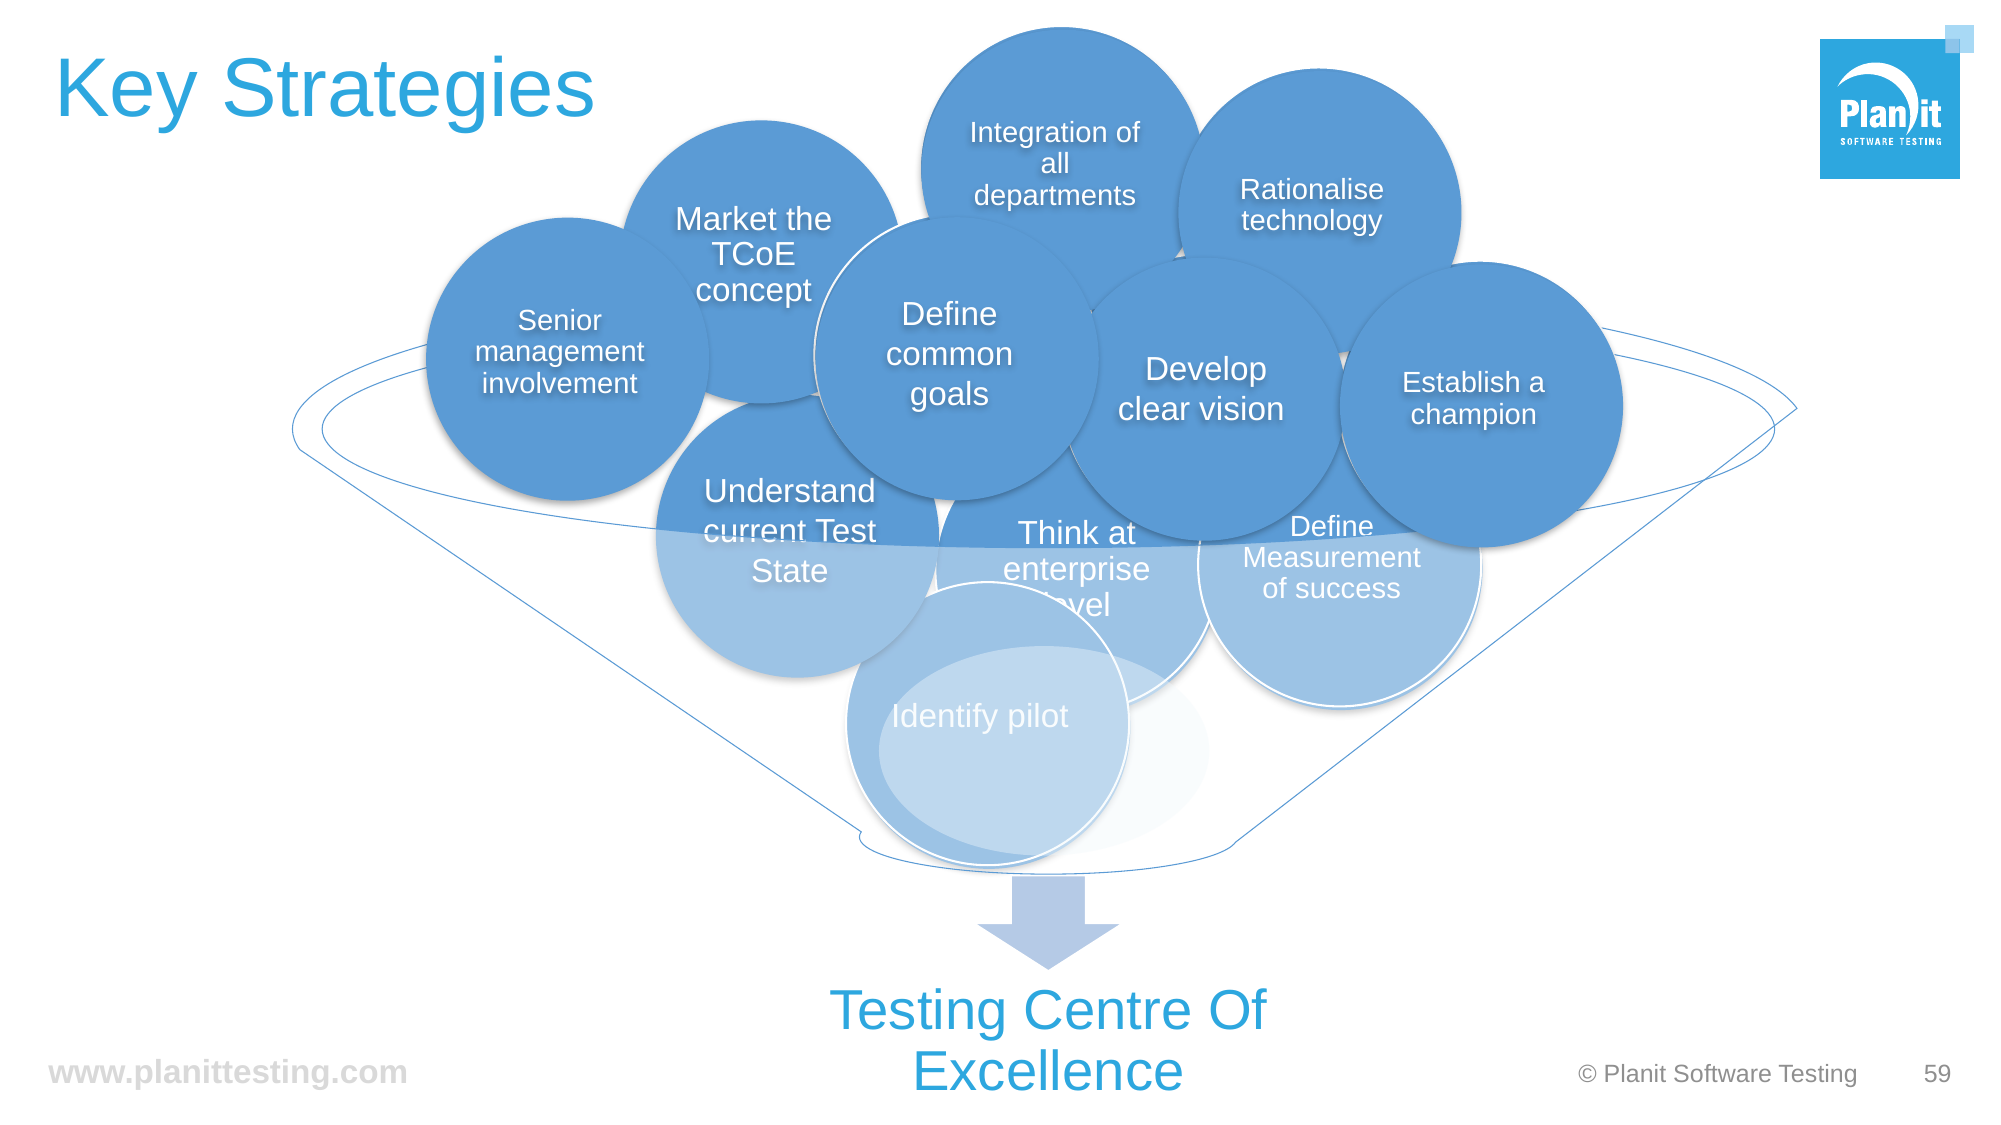

Integration of all departments
# Key Strategies

Integration of all departments

Rationalise technology

Rationalise technology

Market the TCoE concept
Testing Centre Of Excellence

Define common goals

Define common goals

Senior management involvement

Develop clear vision

Develop clear vision

Establish a champion

Establish a champion

Understand current Test State

Define Measurement of success

Define Measurement of success

Think at enterprise level

Think at enterprise level

Identify pilot

Identify pilot
© Planit Software Testing
59